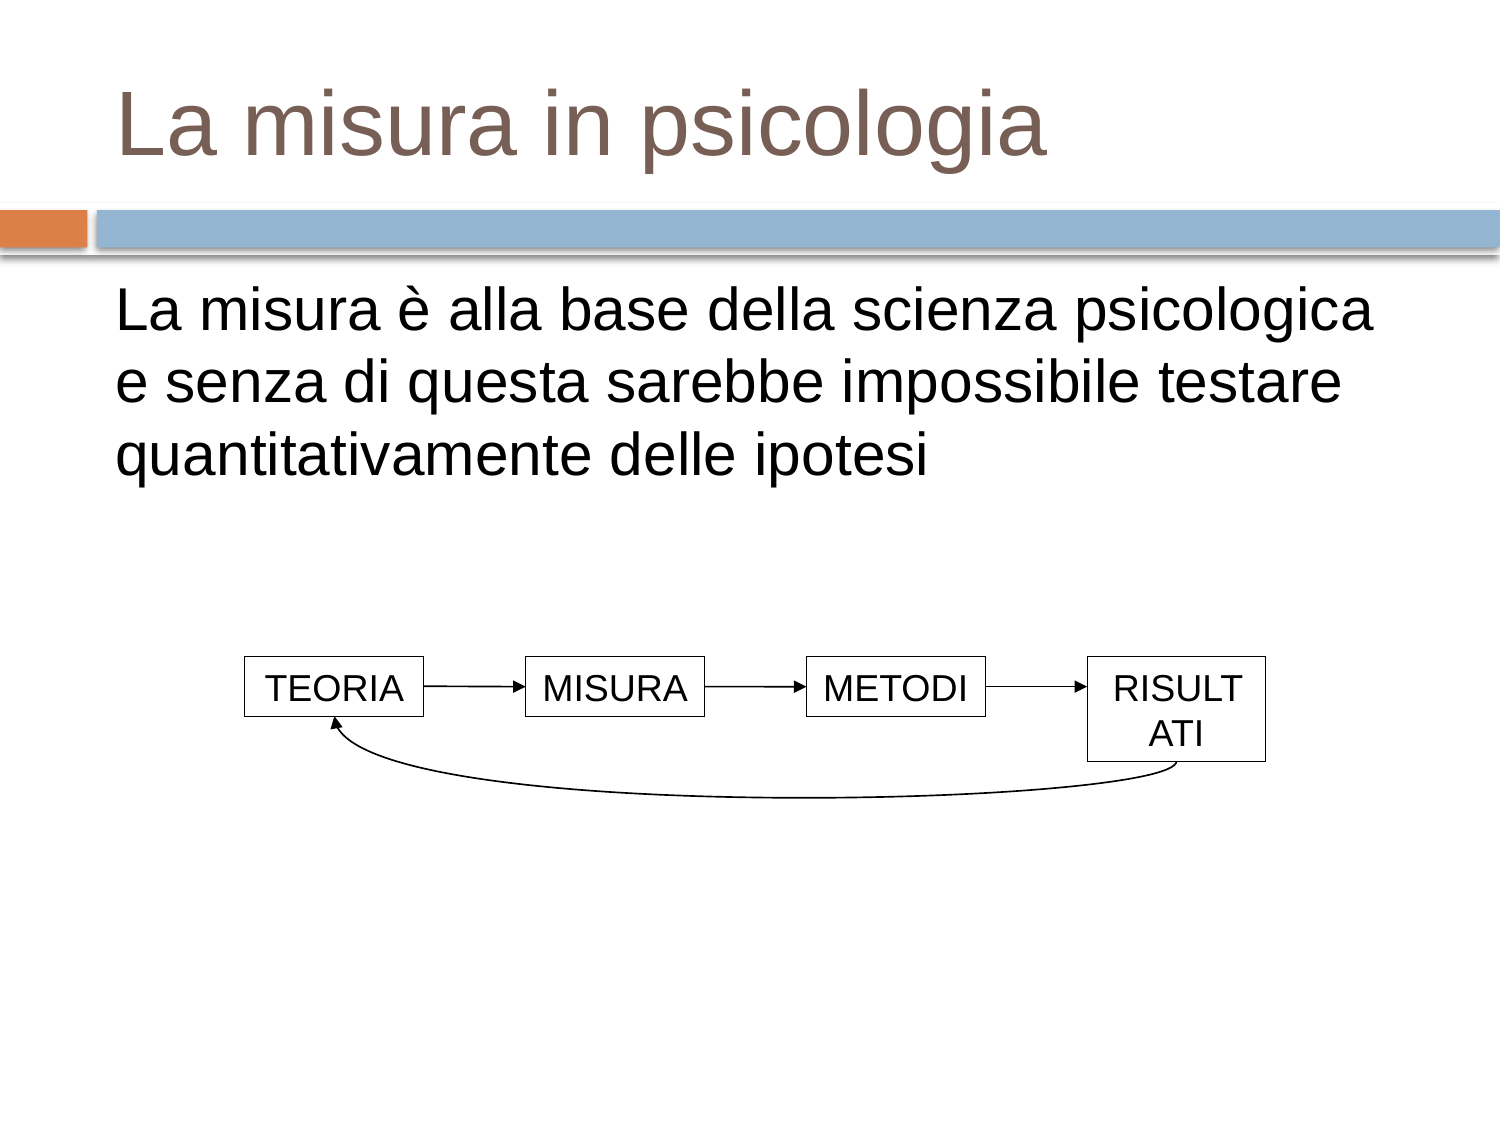

# La misura in psicologia
La misura è alla base della scienza psicologica e senza di questa sarebbe impossibile testare quantitativamente delle ipotesi

TEORIA
MISURA
METODI
RISULTATI